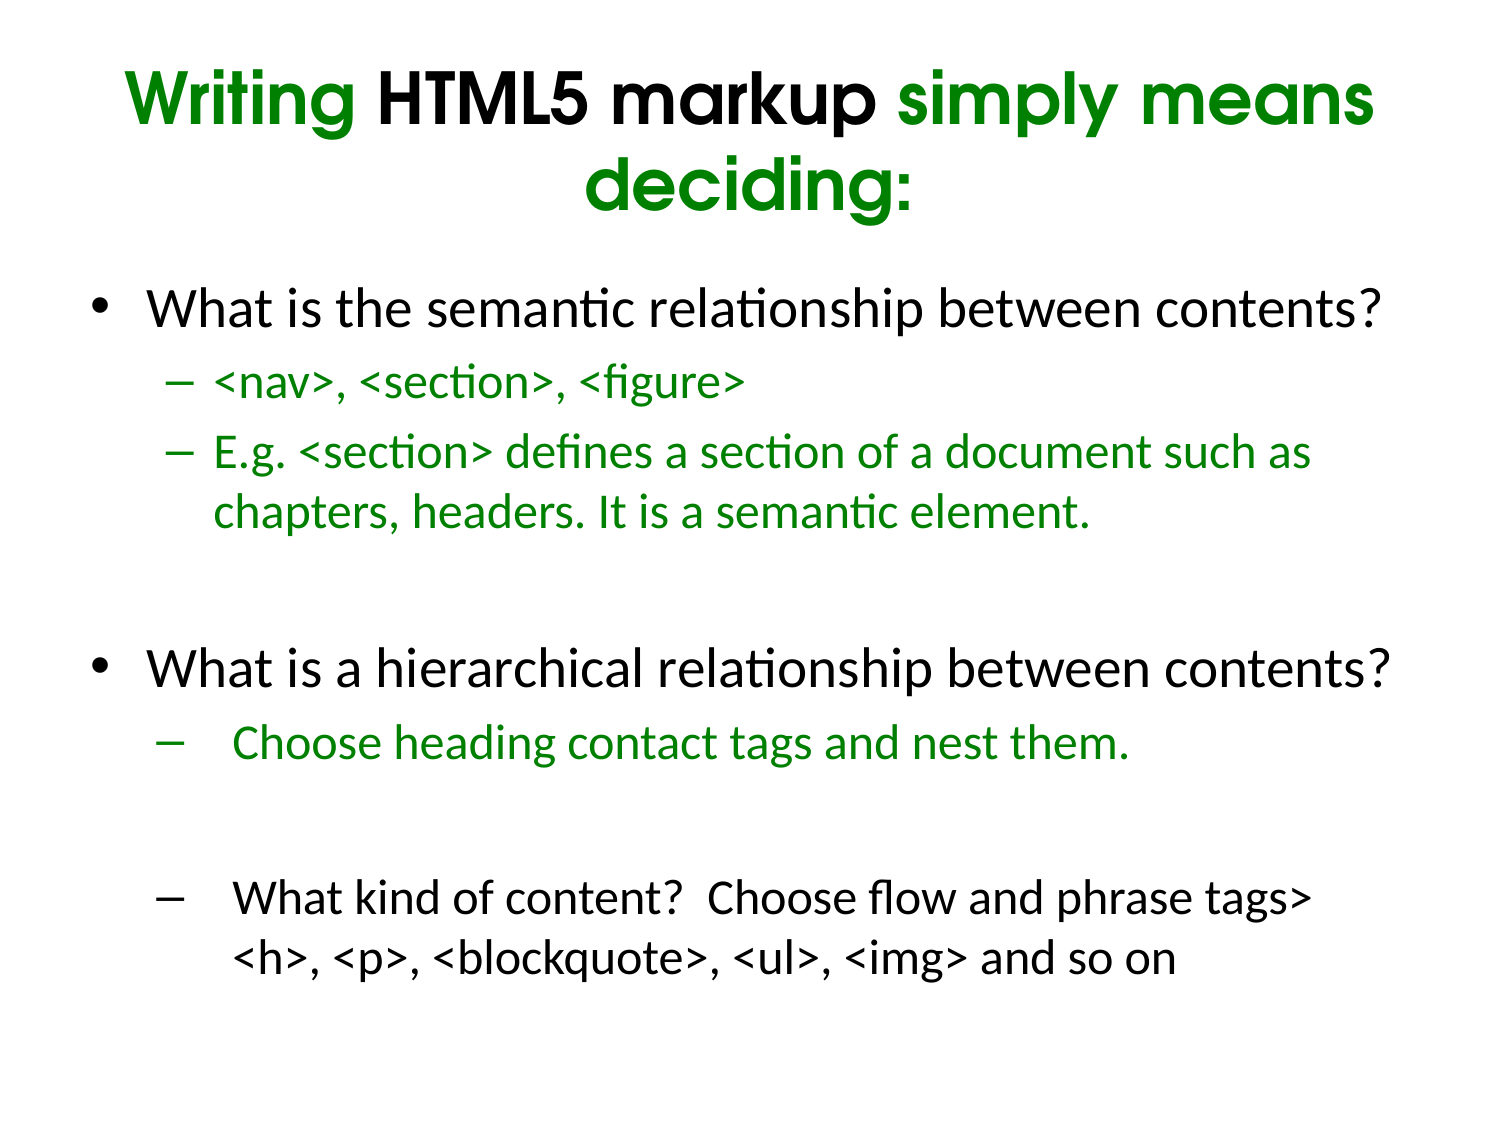

# Writing HTML5 markup simply means deciding:
What is the semantic relationship between contents?
<nav>, <section>, <figure>
E.g. <section> defines a section of a document such as chapters, headers. It is a semantic element.

What is a hierarchical relationship between contents?
Choose heading contact tags and nest them.

What kind of content?  Choose flow and phrase tags> <h>, <p>, <blockquote>, <ul>, <img> and so on